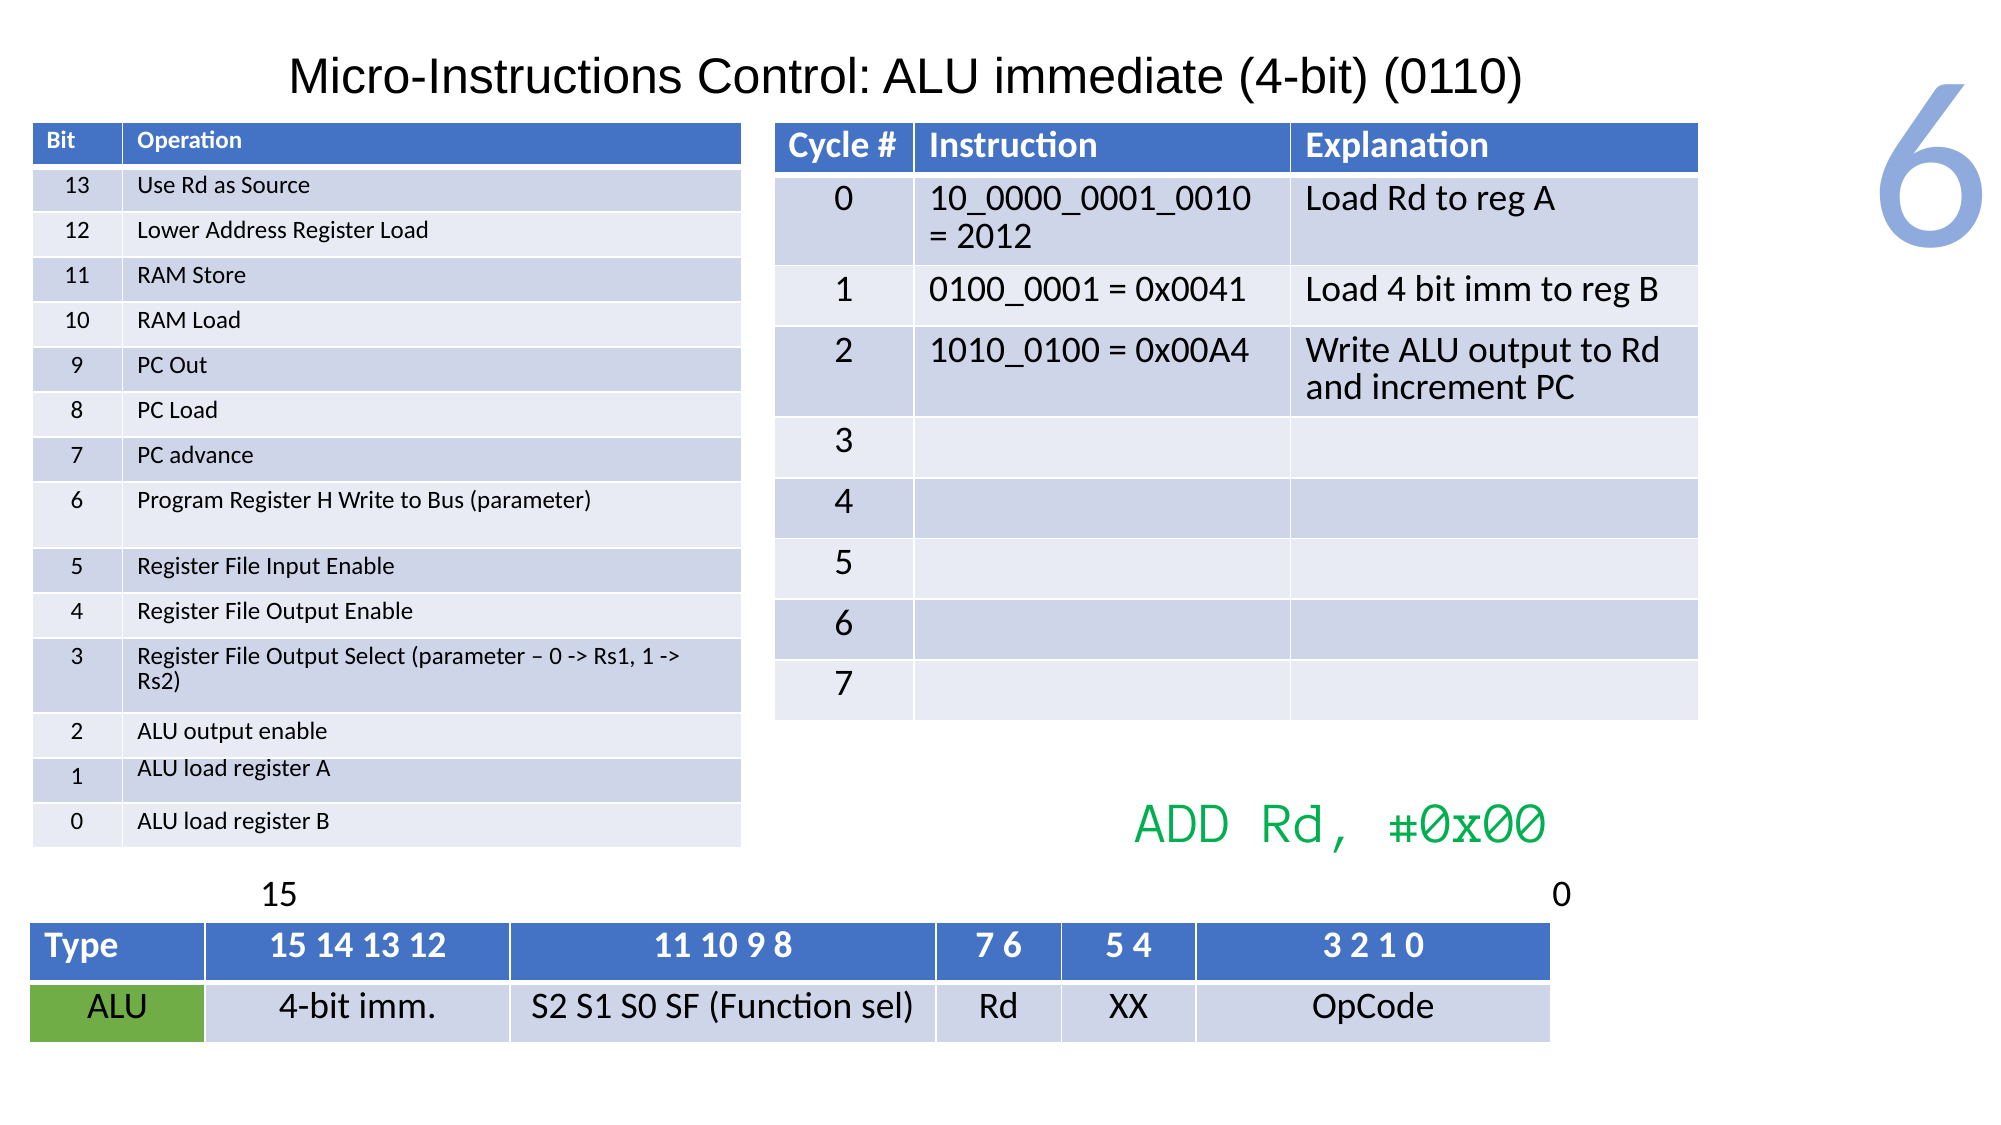

6
Micro-Instructions Control: ALU immediate (4-bit) (0110)
| Bit | Operation |
| --- | --- |
| 13 | Use Rd as Source |
| 12 | Lower Address Register Load |
| 11 | RAM Store |
| 10 | RAM Load |
| 9 | PC Out |
| 8 | PC Load |
| 7 | PC advance |
| 6 | Program Register H Write to Bus (parameter) |
| 5 | Register File Input Enable |
| 4 | Register File Output Enable |
| 3 | Register File Output Select (parameter – 0 -> Rs1, 1 -> Rs2) |
| 2 | ALU output enable |
| 1 | ALU load register A |
| 0 | ALU load register B |
| Cycle # | Instruction | Explanation |
| --- | --- | --- |
| 0 | 10\_0000\_0001\_0010 = 2012 | Load Rd to reg A |
| 1 | 0100\_0001 = 0x0041 | Load 4 bit imm to reg B |
| 2 | 1010\_0100 = 0x00A4 | Write ALU output to Rd and increment PC |
| 3 |  |  |
| 4 |  |  |
| 5 |  |  |
| 6 |  |  |
| 7 |  |  |
 ADD Rd, #0x00
15                                                                                                                                                    0
| Type | 15 14 13 12 | 11 10 | 9 8 | 7 6 5 4 | 3 2 | 1 0 |
| --- | --- | --- | --- | --- | --- | --- |
| ALU | OpCode | XX | Rd | Function | Rs1 | Rs2 |
| Type | 15 14 13 12 | 11 10 9 8 | 7 6 | 5 4 | 3 2 1 0 |
| --- | --- | --- | --- | --- | --- |
| ALU | 4-bit imm. | S2 S1 S0 SF (Function sel) | Rd | XX | OpCode |